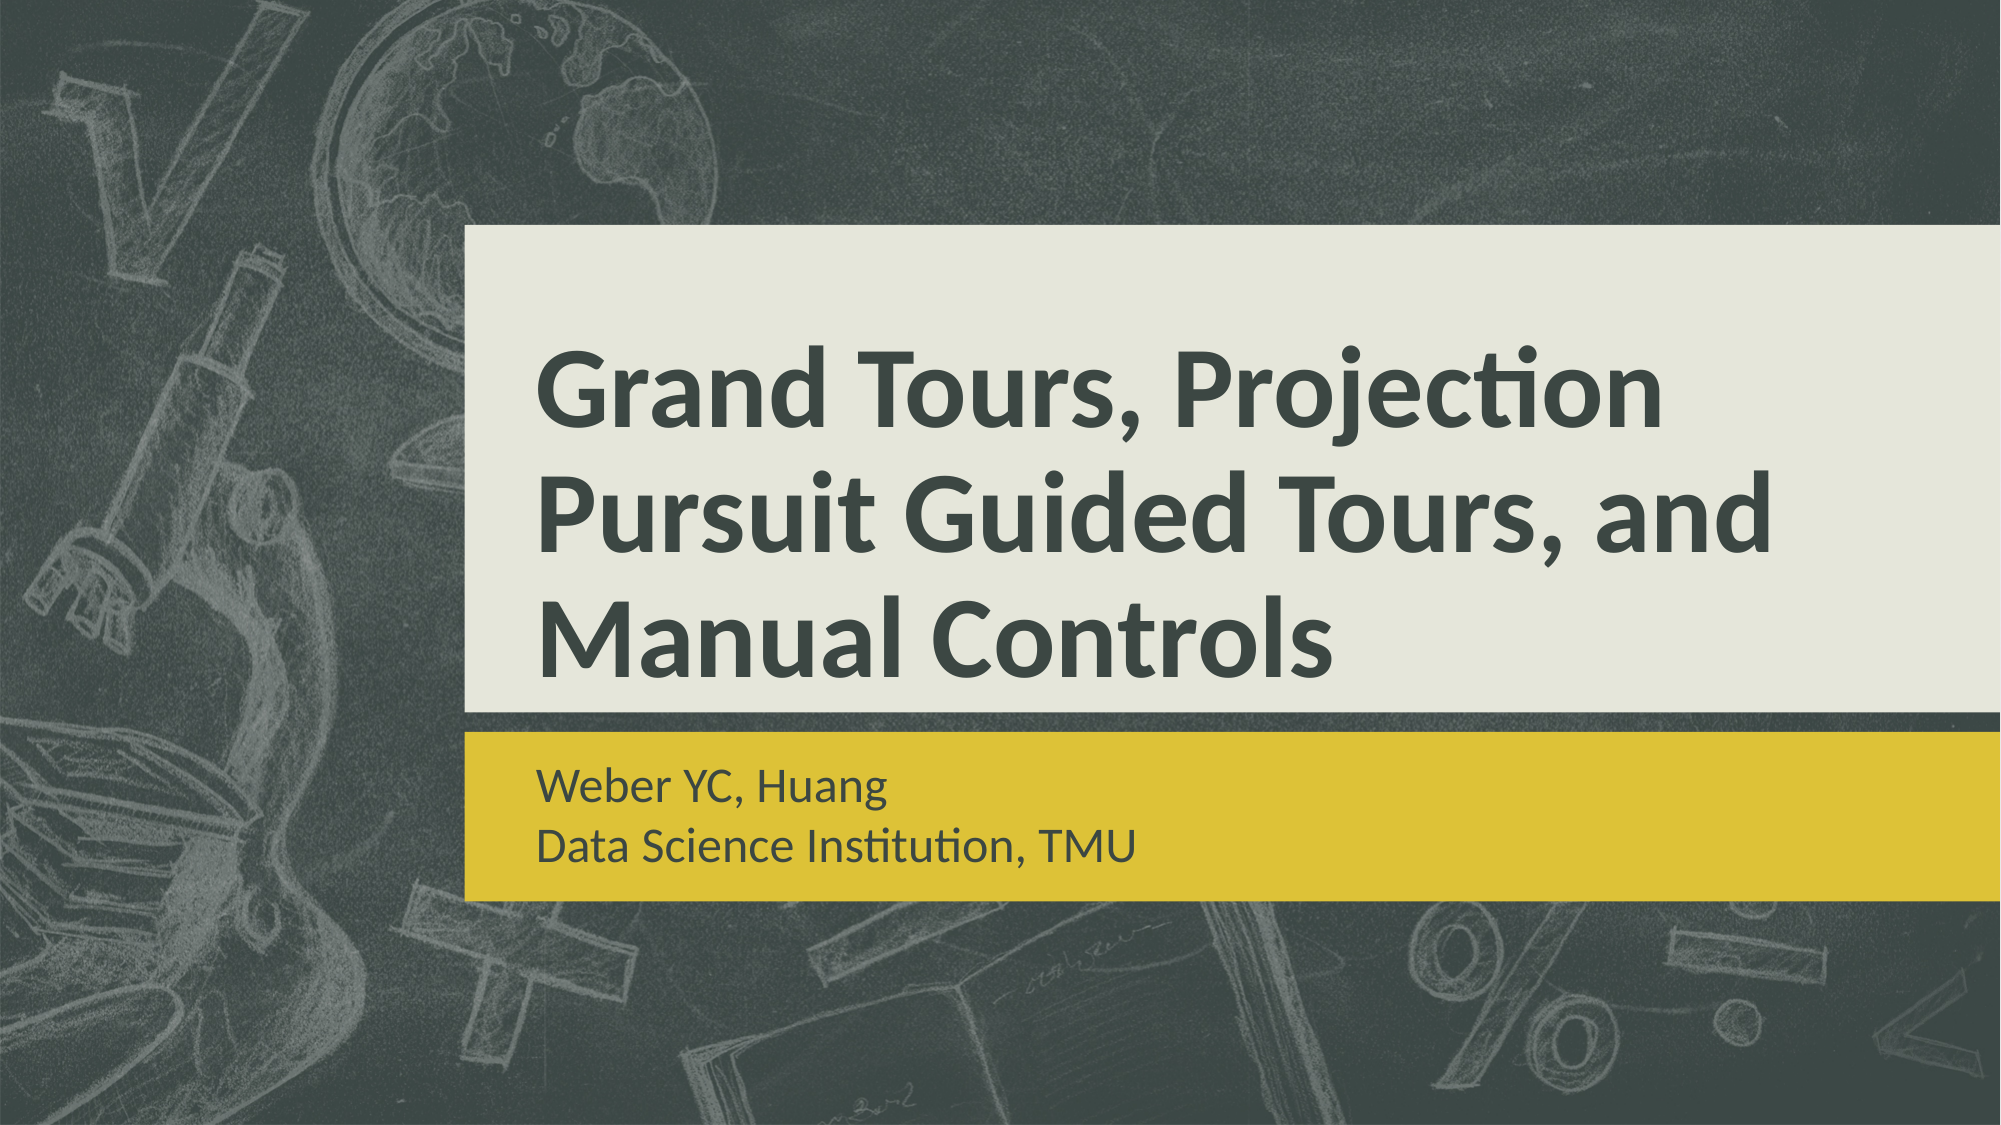

# Grand Tours, Projection Pursuit Guided Tours, and Manual Controls
Weber YC, Huang
Data Science Institution, TMU